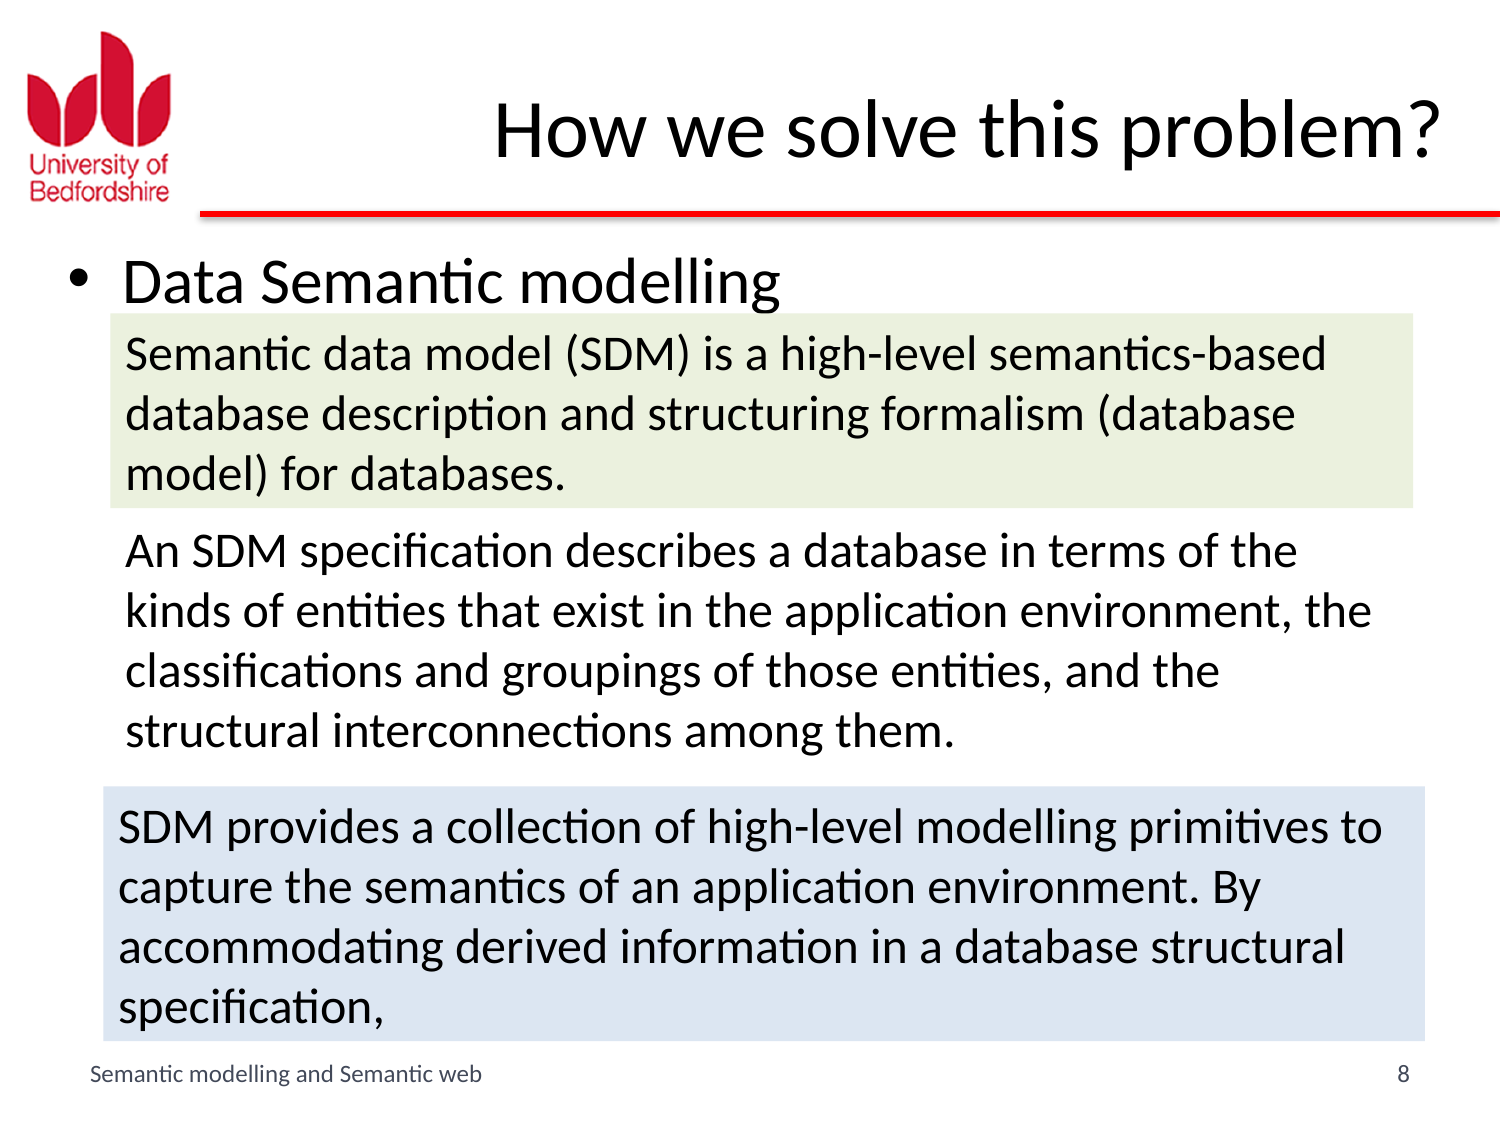

# How we solve this problem?
Data Semantic modelling
Semantic data model (SDM) is a high-level semantics-based database description and structuring formalism (database model) for databases.
An SDM specification describes a database in terms of the kinds of entities that exist in the application environment, the classifications and groupings of those entities, and the structural interconnections among them.
SDM provides a collection of high-level modelling primitives to capture the semantics of an application environment. By accommodating derived information in a database structural specification,
Semantic modelling and Semantic web
8